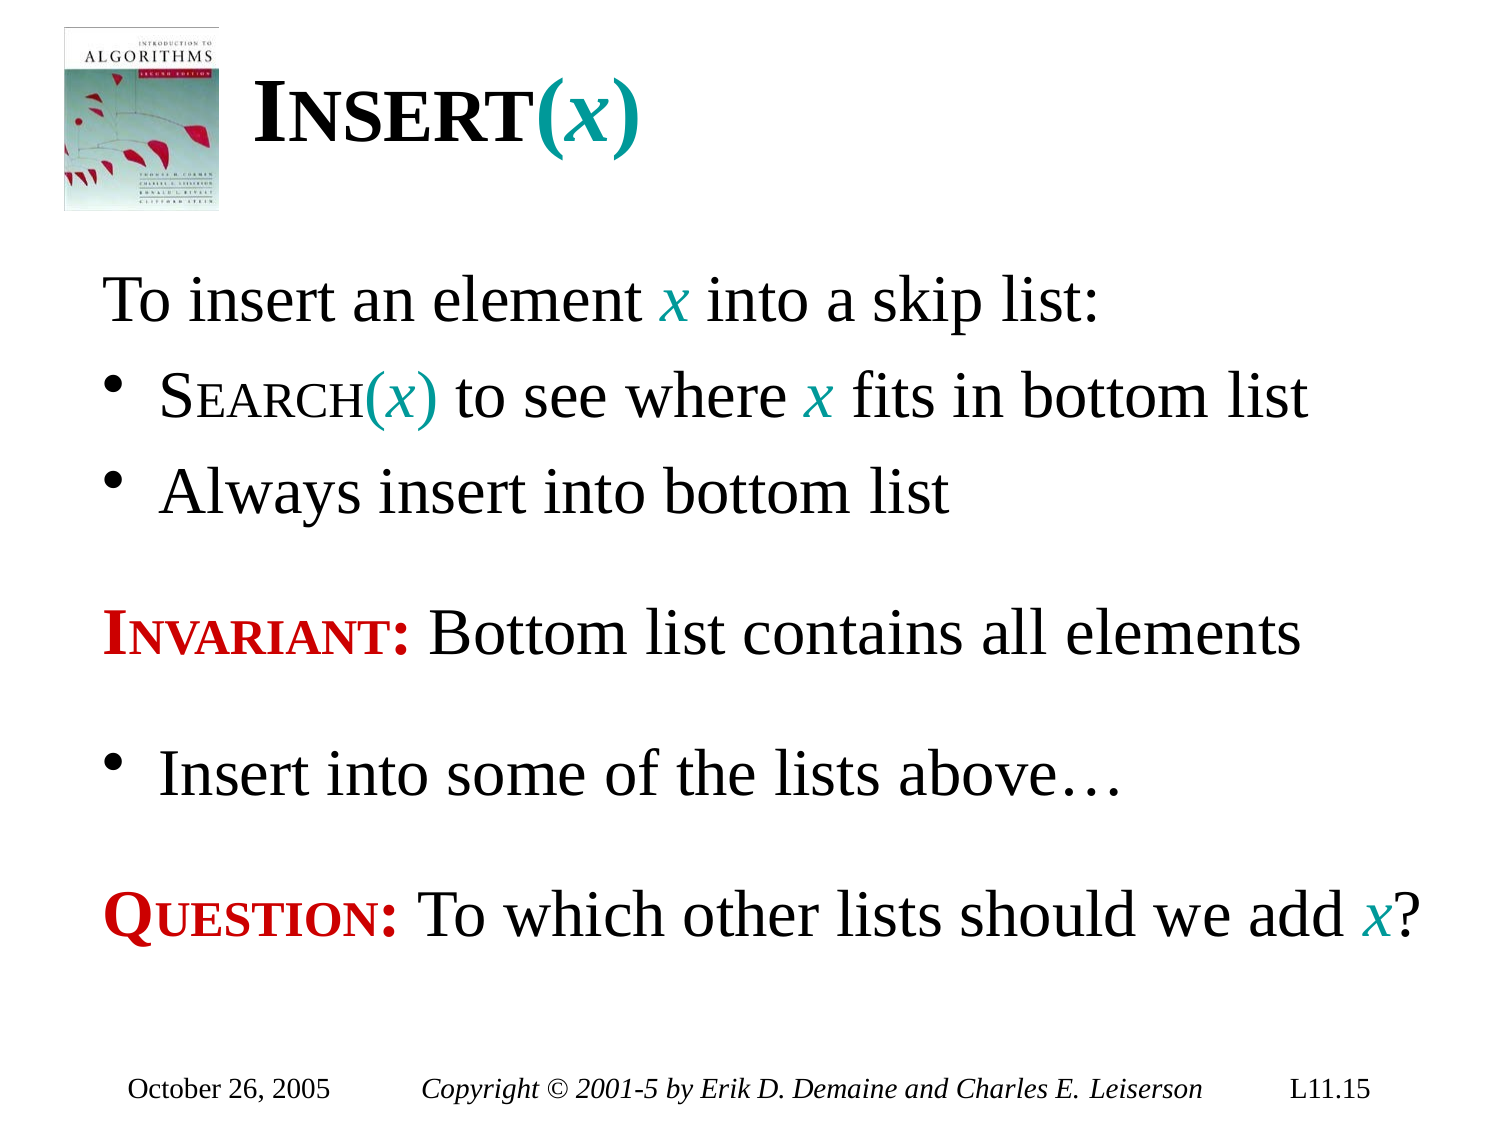

# INSERT(x)
To insert an element x into a skip list:
SEARCH(x) to see where x fits in bottom list
Always insert into bottom list
INVARIANT: Bottom list contains all elements
Insert into some of the lists above…
QUESTION: To which other lists should we add x?
October 26, 2005
Copyright © 2001-5 by Erik D. Demaine and Charles E. Leiserson
L11.15